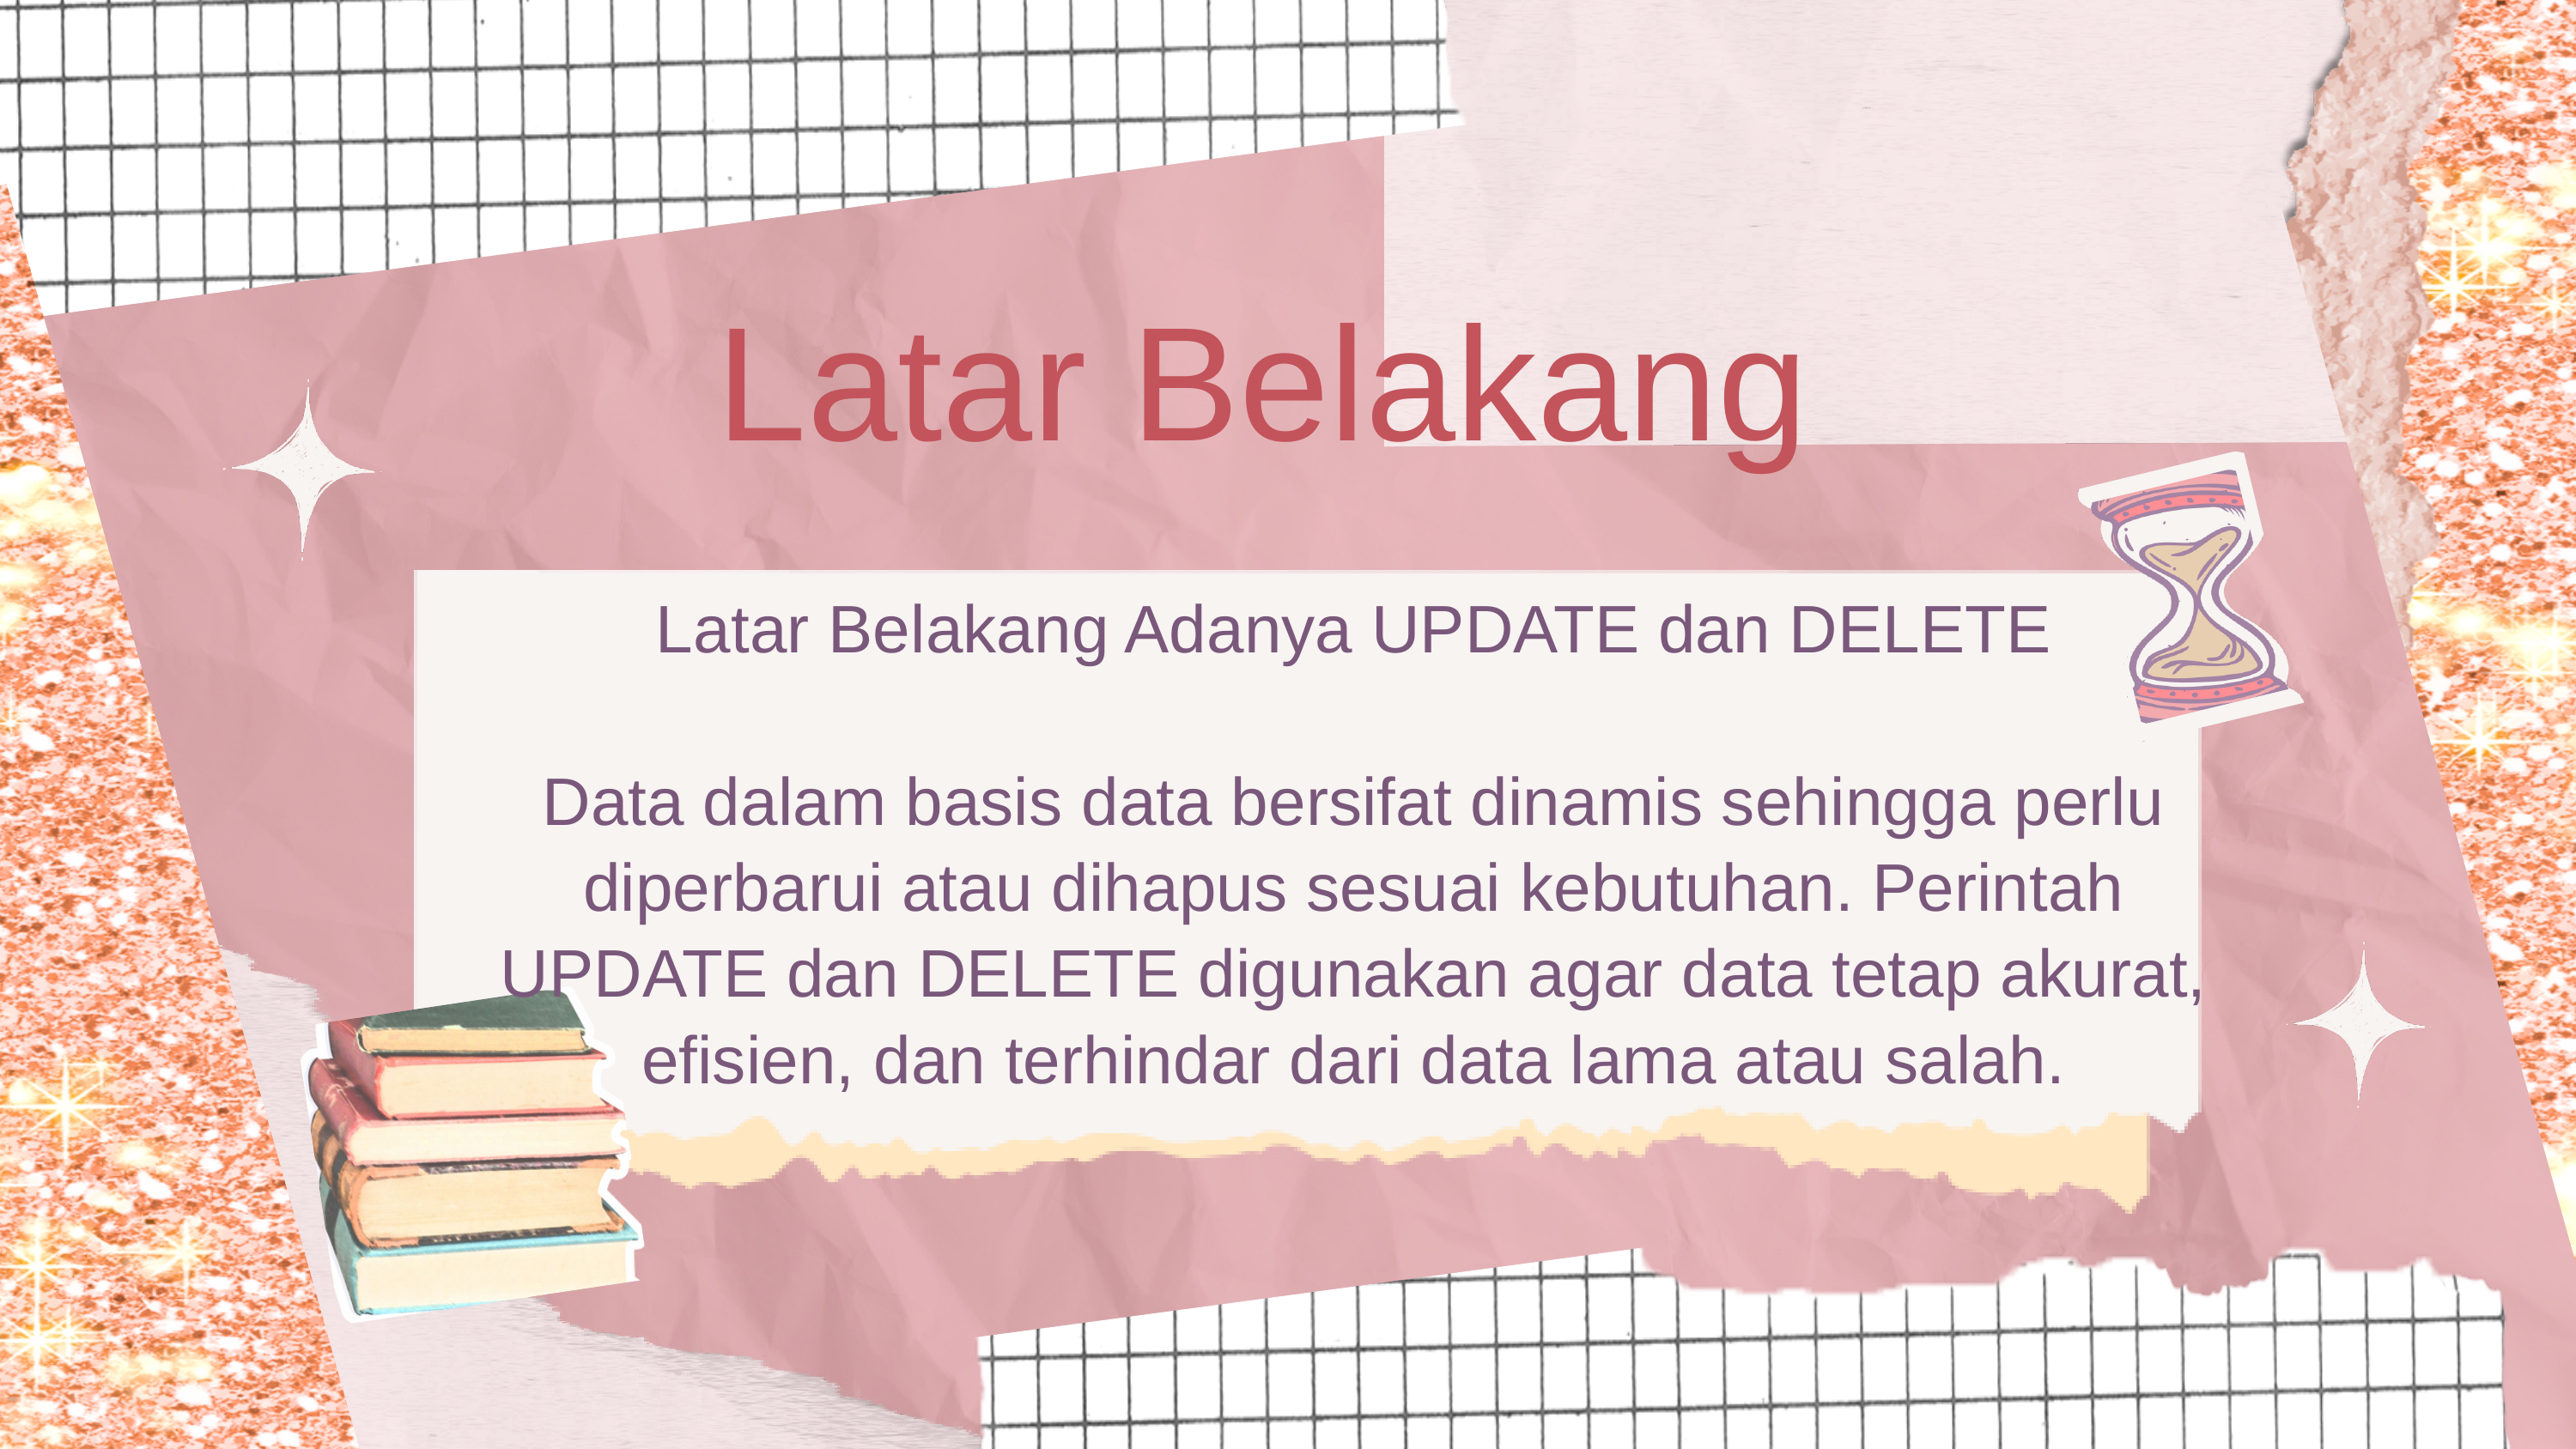

Latar Belakang

Latar Belakang Adanya UPDATE dan DELETE

Data dalam basis data bersifat dinamis sehingga perlu diperbarui atau dihapus sesuai kebutuhan. Perintah UPDATE dan DELETE digunakan agar data tetap akurat, efisien, dan terhindar dari data lama atau salah.